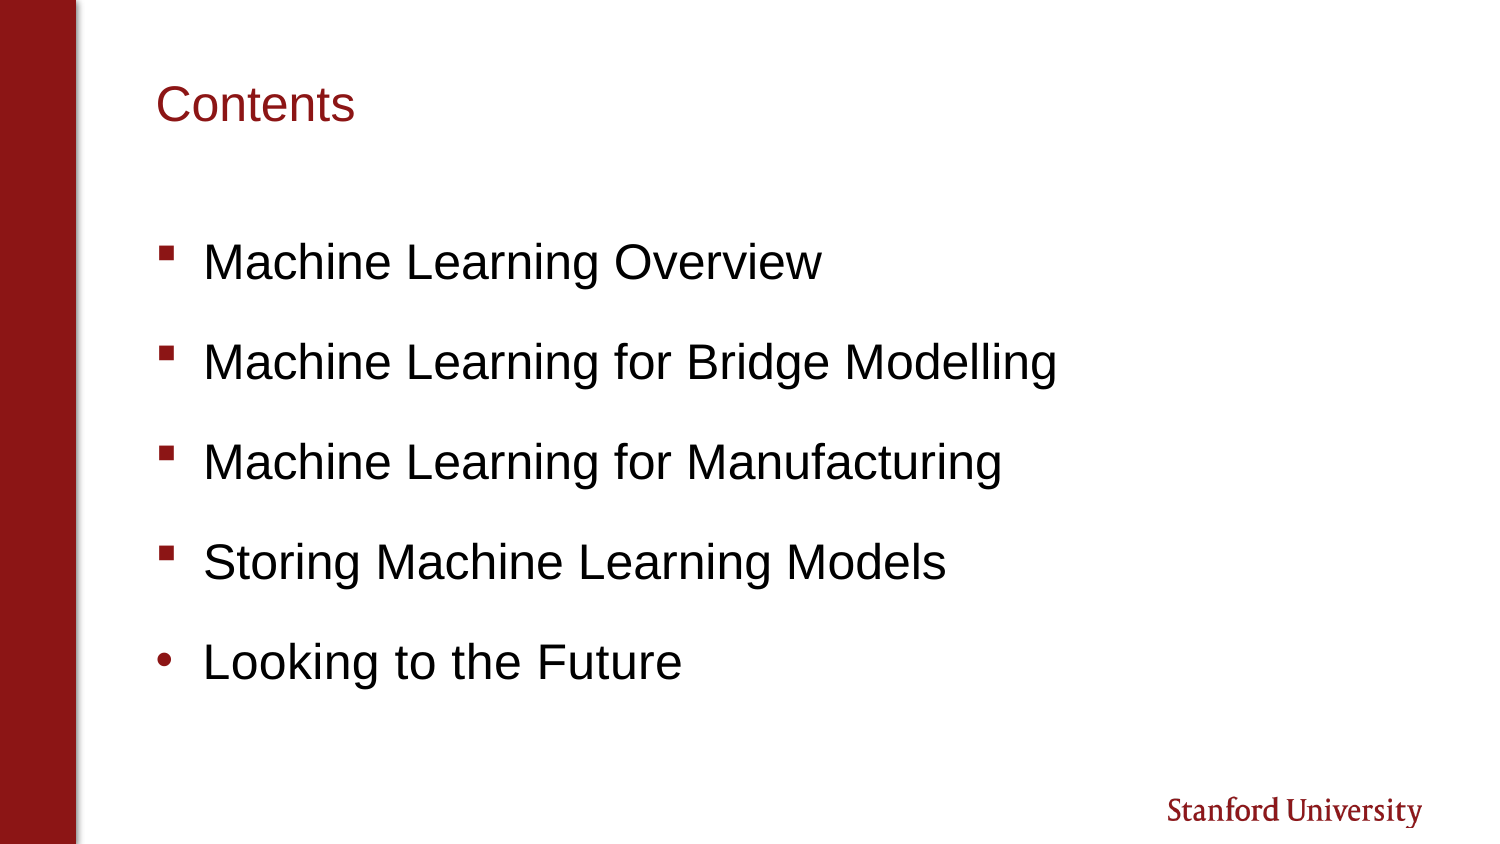

# Contents
Machine Learning Overview
Machine Learning for Bridge Modelling
Machine Learning for Manufacturing
Storing Machine Learning Models
Looking to the Future